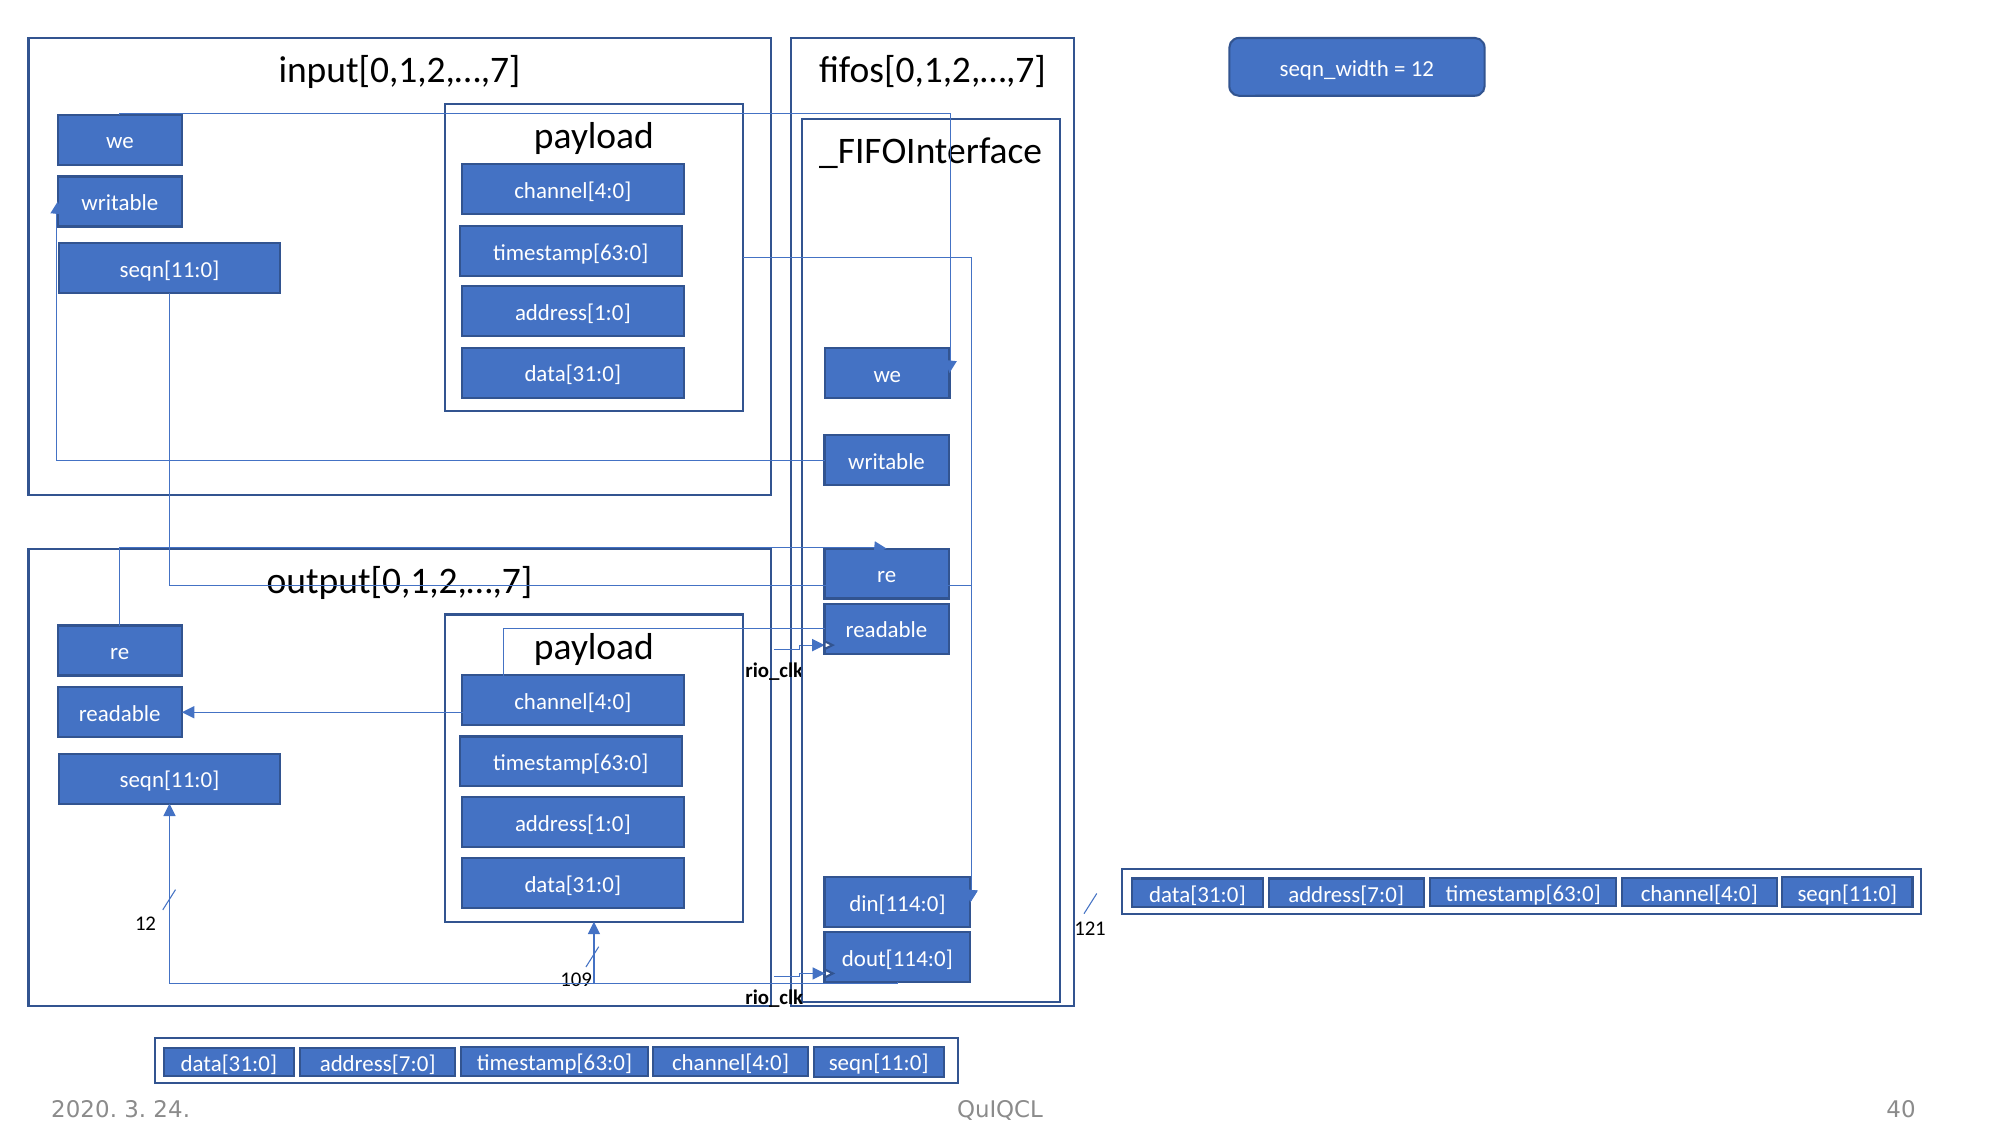

input[0,1,2,…,7]
payload
channel[4:0]
timestamp[63:0]
address[1:0]
data[31:0]
we
writable
seqn[11:0]
seqn_width = 12
fifos[0,1,2,…,7]
_FIFOInterface
we
writable
re
readable
din[114:0]
dout[114:0]

rio_clk

rio_clk
121
output[0,1,2,…,7]
payload
channel[4:0]
timestamp[63:0]
address[1:0]
data[31:0]
re
readable
seqn[11:0]
12

seqn[11:0]
channel[4:0]
timestamp[63:0]
data[31:0]
address[7:0]
109

seqn[11:0]
channel[4:0]
timestamp[63:0]
data[31:0]
address[7:0]
2020. 3. 24.
QuIQCL
40